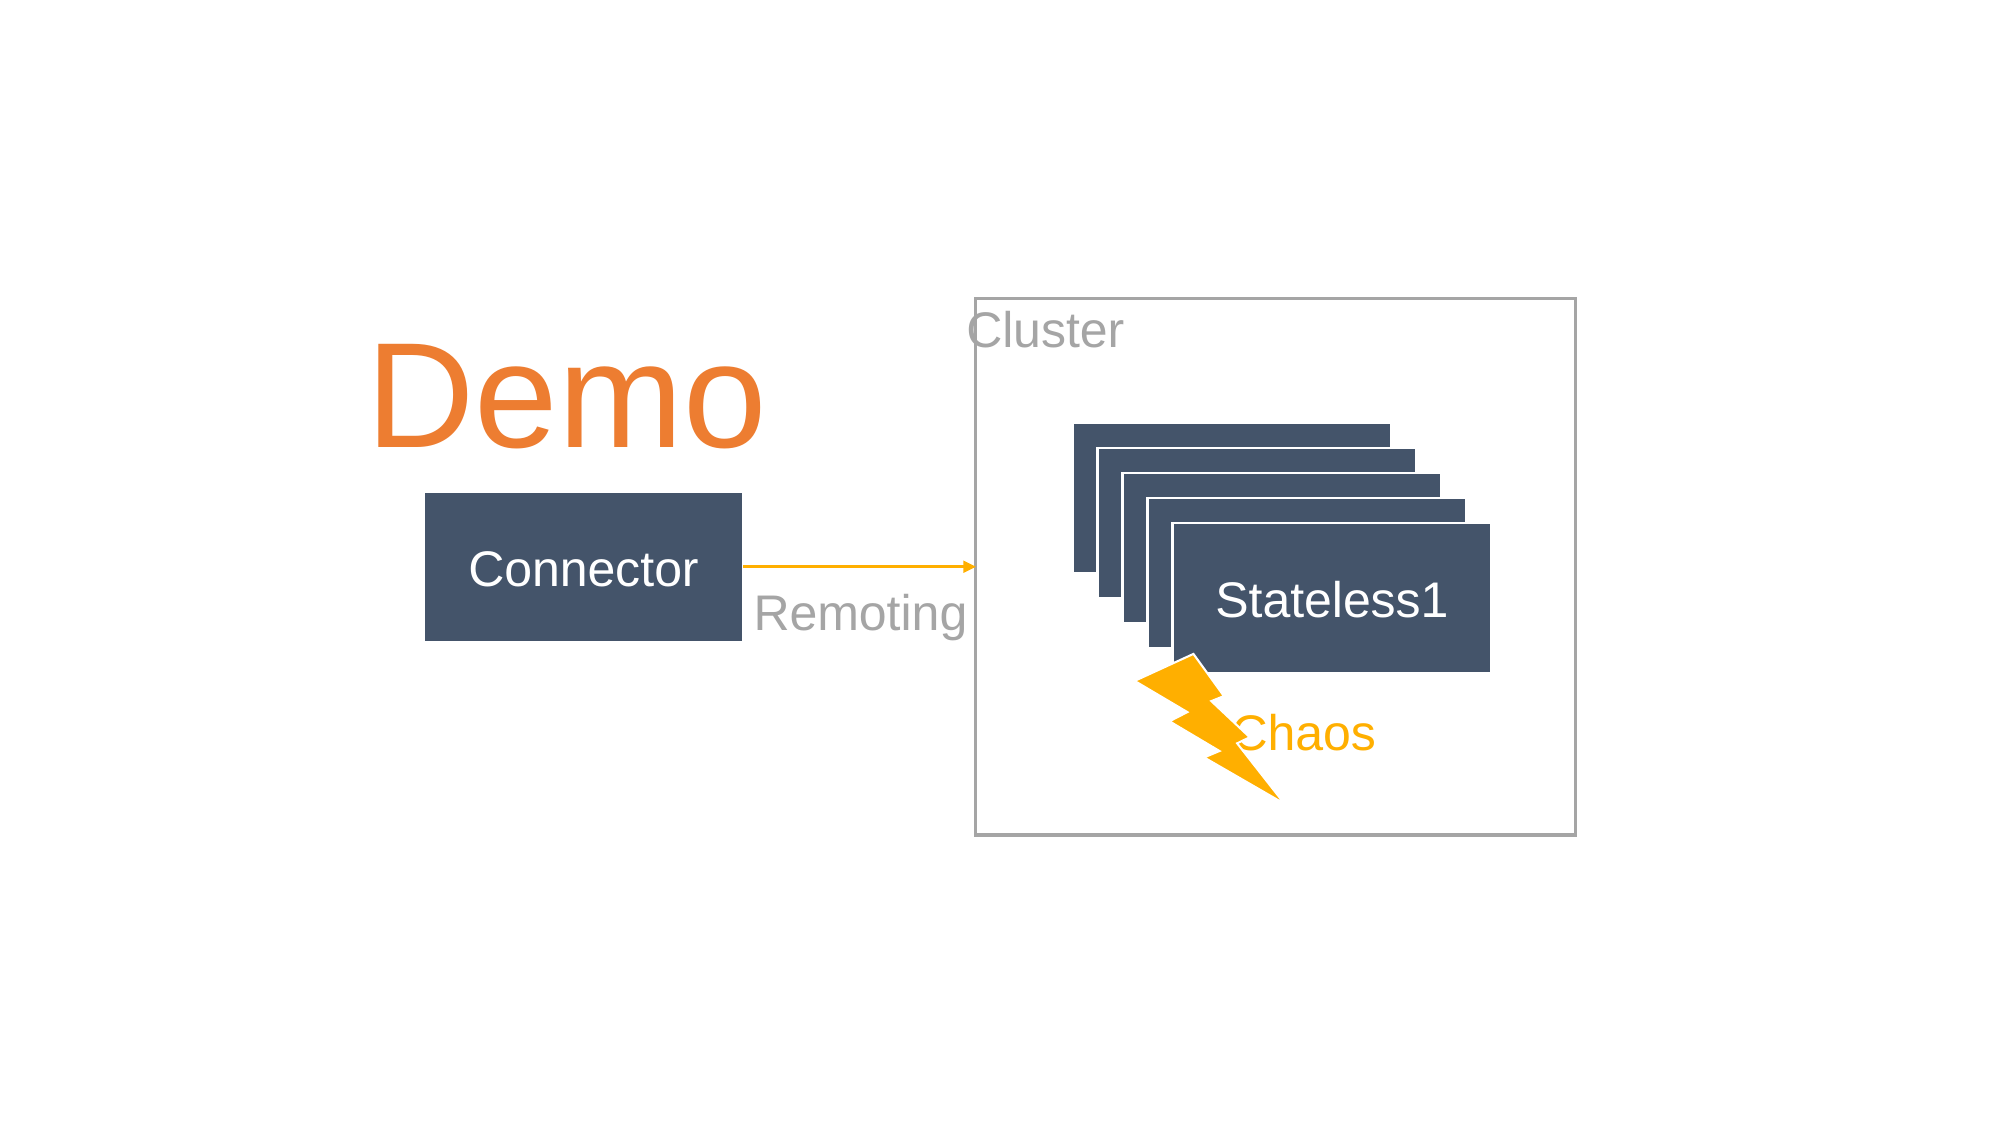

Cluster

Stateless1
Stateless1
Stateless1
Connector
Stateless1
Stateless1
Remoting

Chaos
Demo